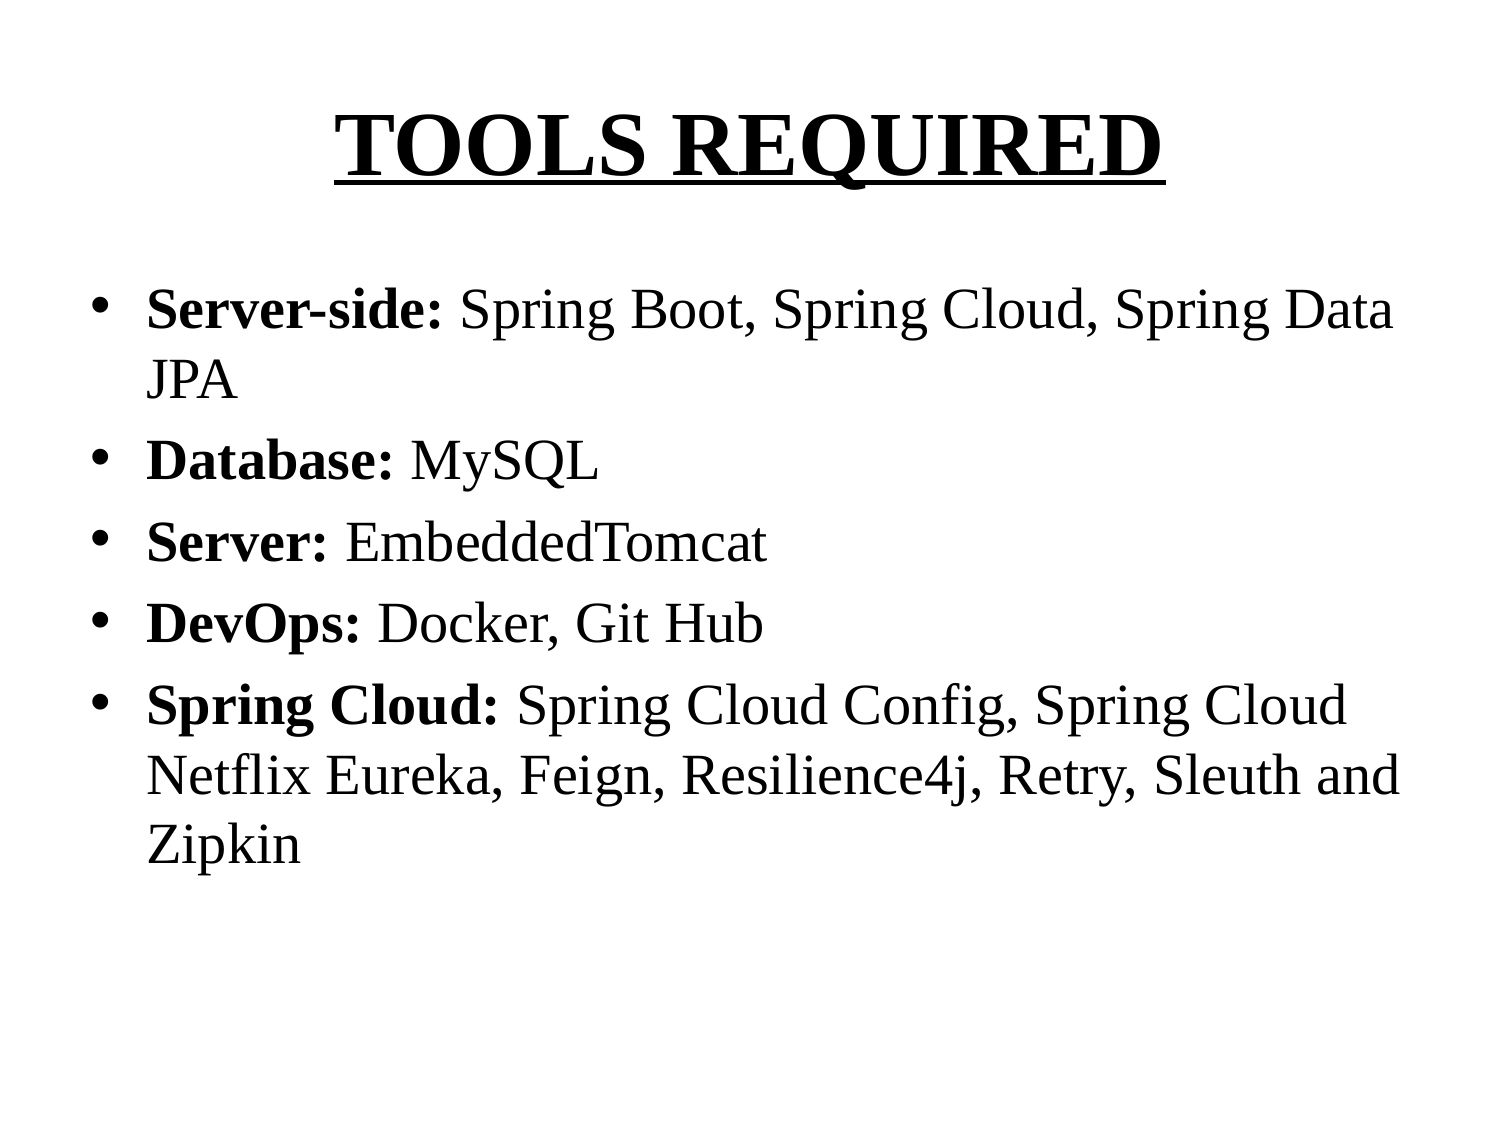

# TOOLS REQUIRED
Server-side: Spring Boot, Spring Cloud, Spring Data JPA
Database: MySQL
Server: EmbeddedTomcat
DevOps: Docker, Git Hub
Spring Cloud: Spring Cloud Config, Spring Cloud Netflix Eureka, Feign, Resilience4j, Retry, Sleuth and Zipkin